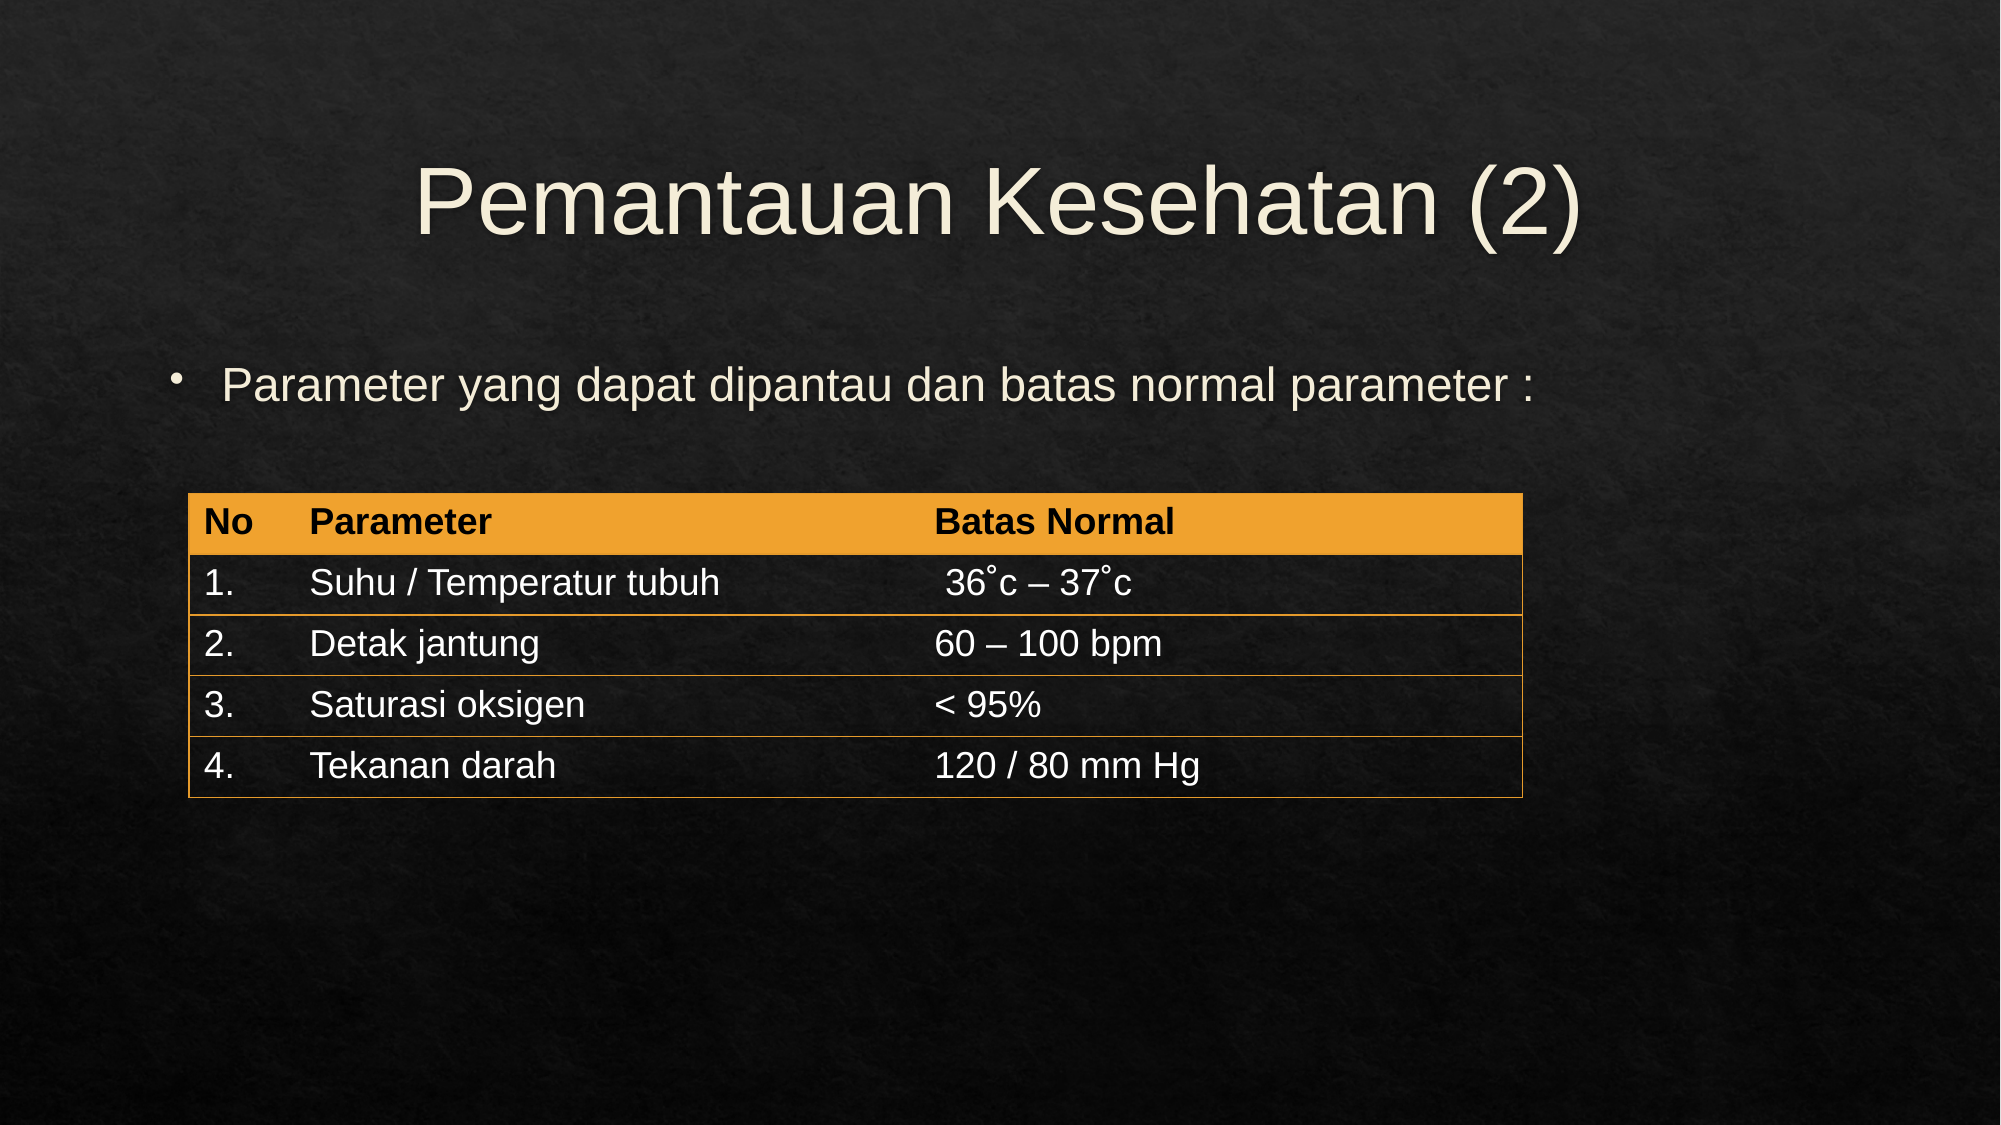

# Pemantauan Kesehatan (2)
Parameter yang dapat dipantau dan batas normal parameter :

| No | Parameter | Batas Normal |
| --- | --- | --- |
| 1. | Suhu / Temperatur tubuh | 36˚c – 37˚c |
| 2. | Detak jantung | 60 – 100 bpm |
| 3. | Saturasi oksigen | < 95% |
| 4. | Tekanan darah | 120 / 80 mm Hg |